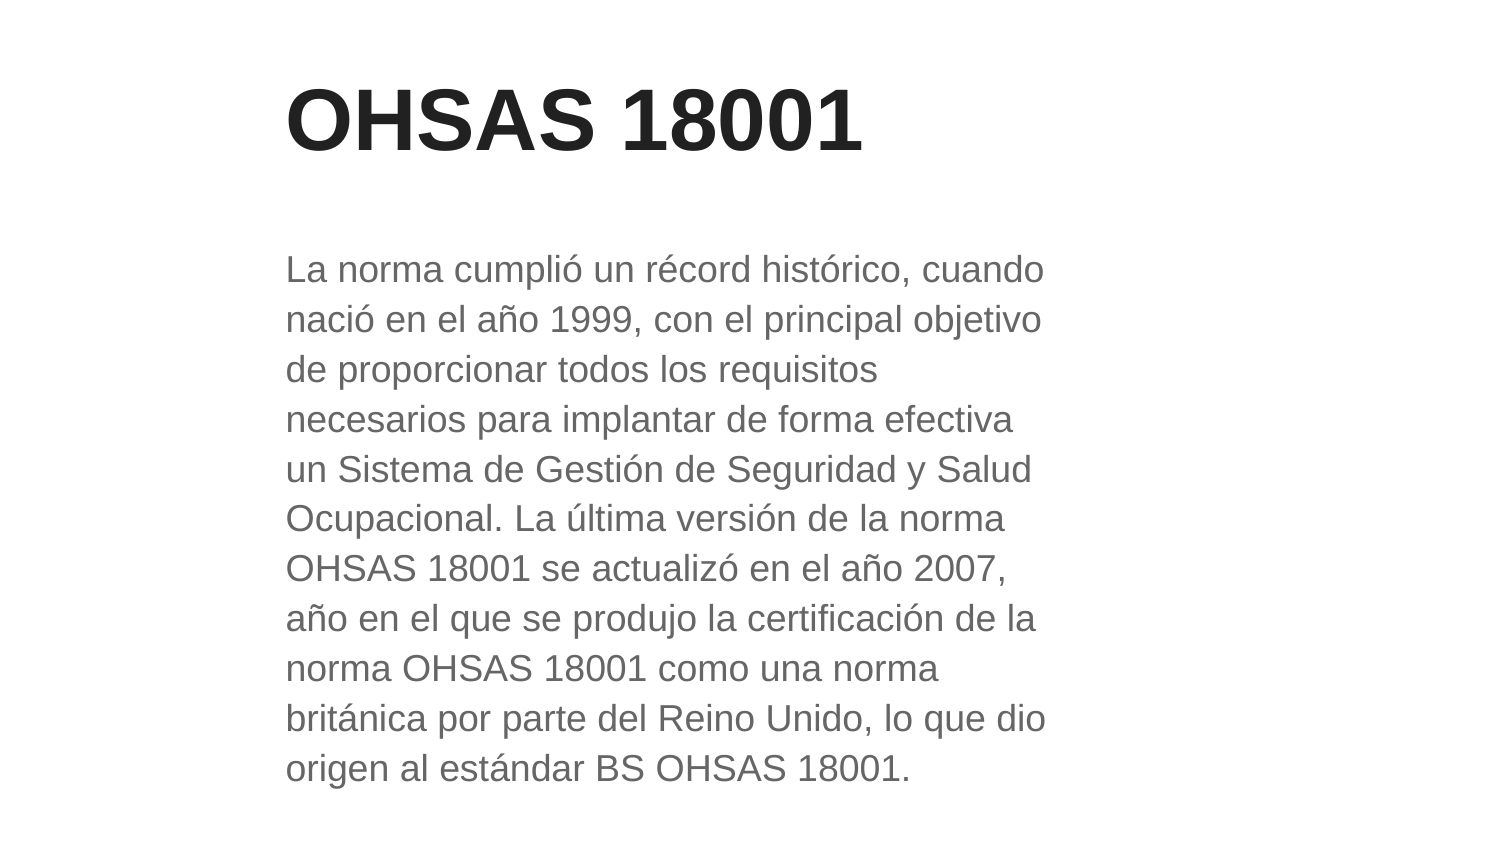

# OHSAS 18001
La norma cumplió un récord histórico, cuando nació en el año 1999, con el principal objetivo de proporcionar todos los requisitos necesarios para implantar de forma efectiva un Sistema de Gestión de Seguridad y Salud Ocupacional. La última versión de la norma OHSAS 18001 se actualizó en el año 2007, año en el que se produjo la certificación de la norma OHSAS 18001 como una norma británica por parte del Reino Unido, lo que dio origen al estándar BS OHSAS 18001.